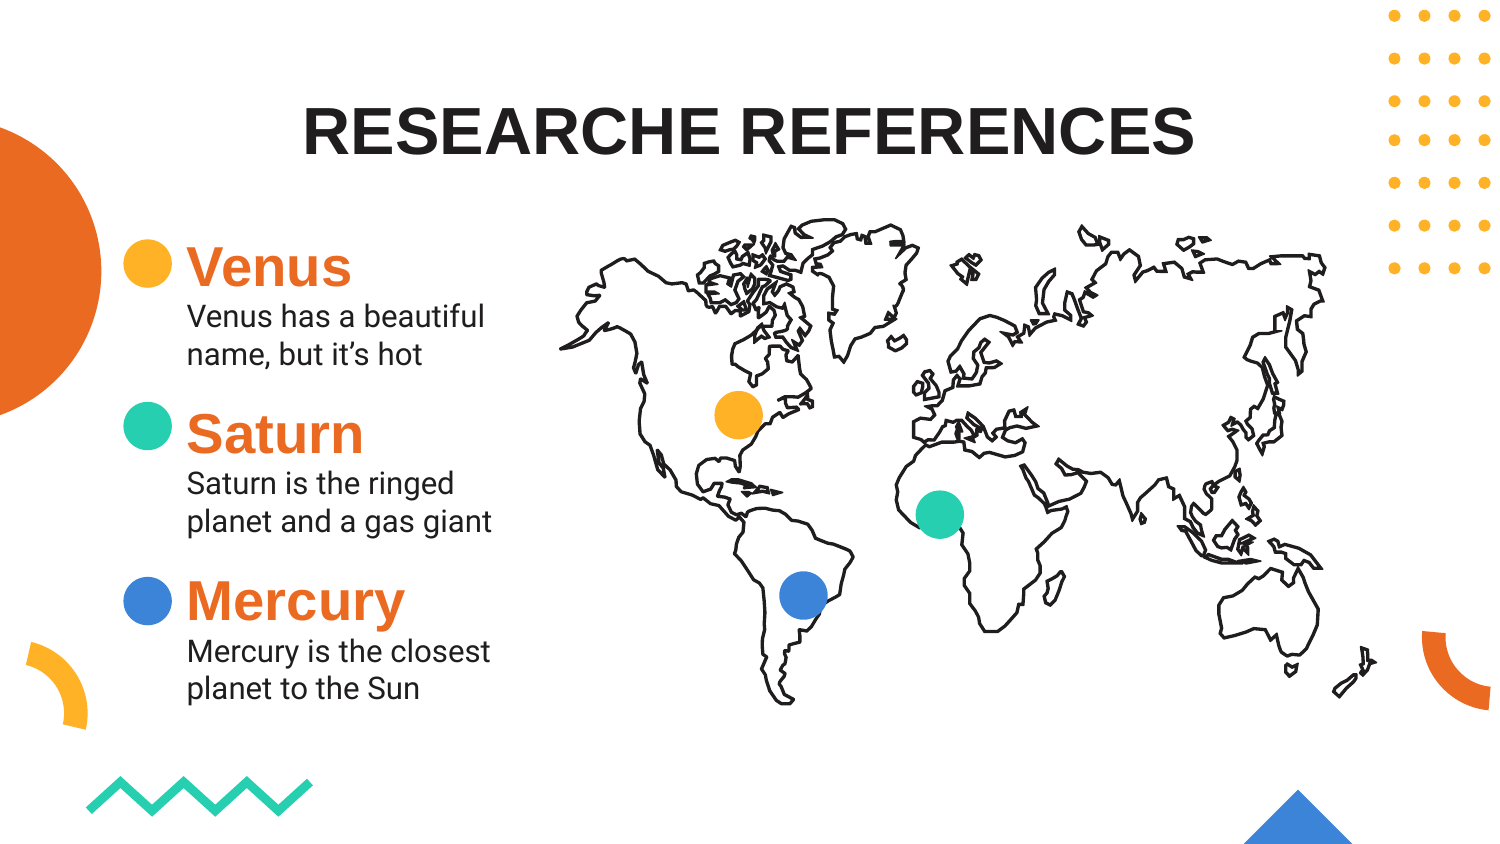

# RESEARCHE REFERENCES

Venus

Venus has a beautiful name, but it’s hot

Saturn

Saturn is the ringed planet and a gas giant

Mercury

Mercury is the closest planet to the Sun